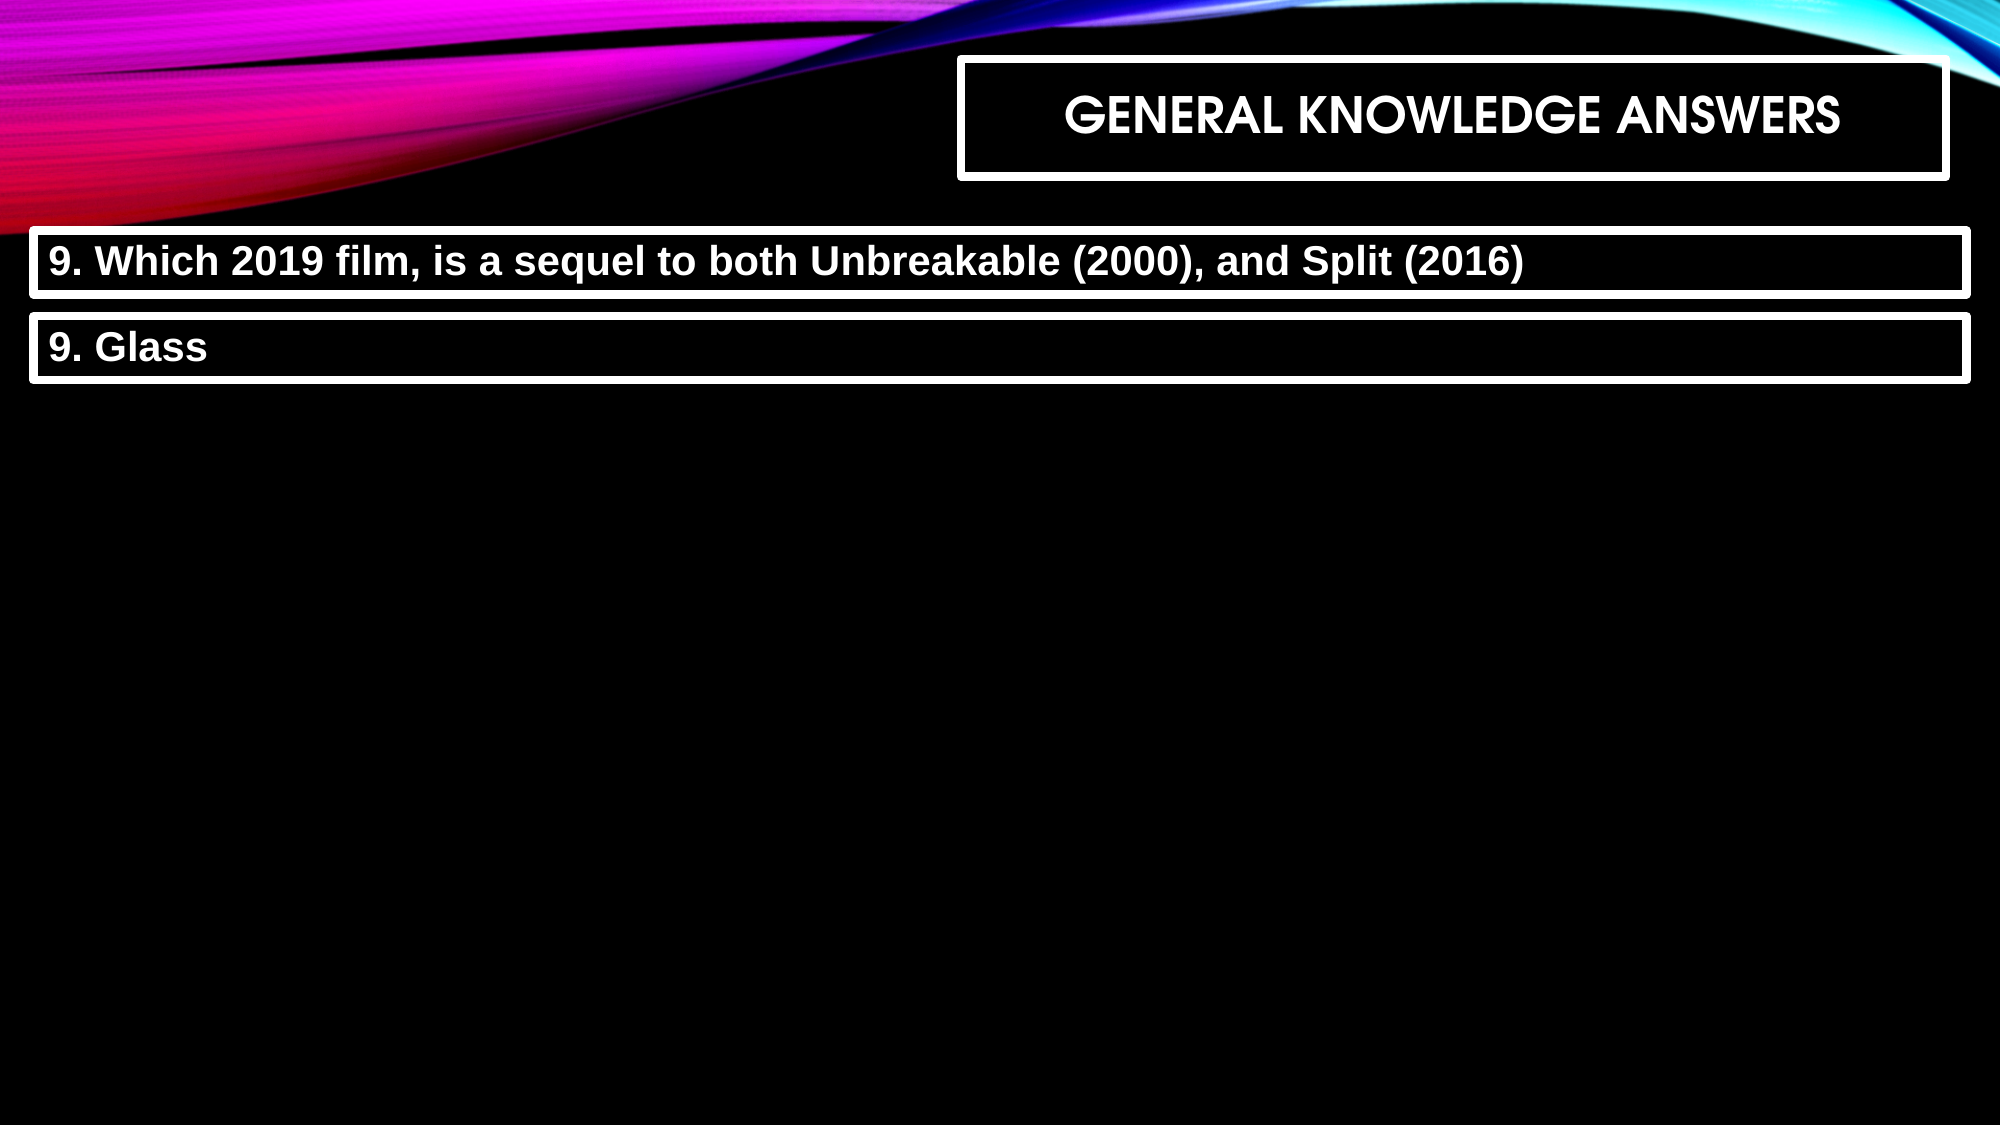

GENERAL KNOWLEDGE ANSWERS
9. Which 2019 film, is a sequel to both Unbreakable (2000), and Split (2016)
9. Glass